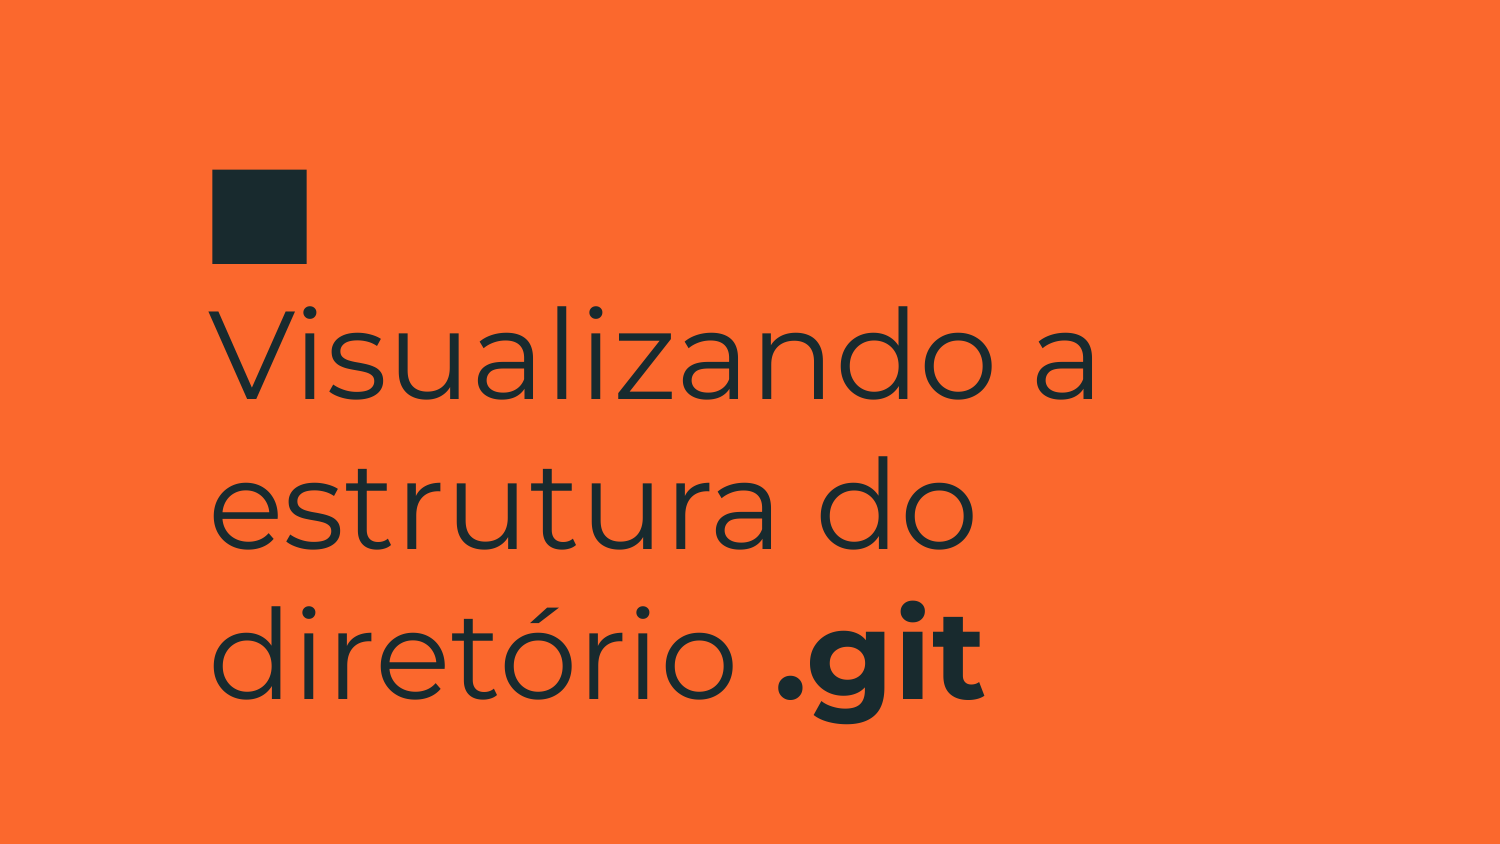

# Visualizando a estrutura do diretório .git